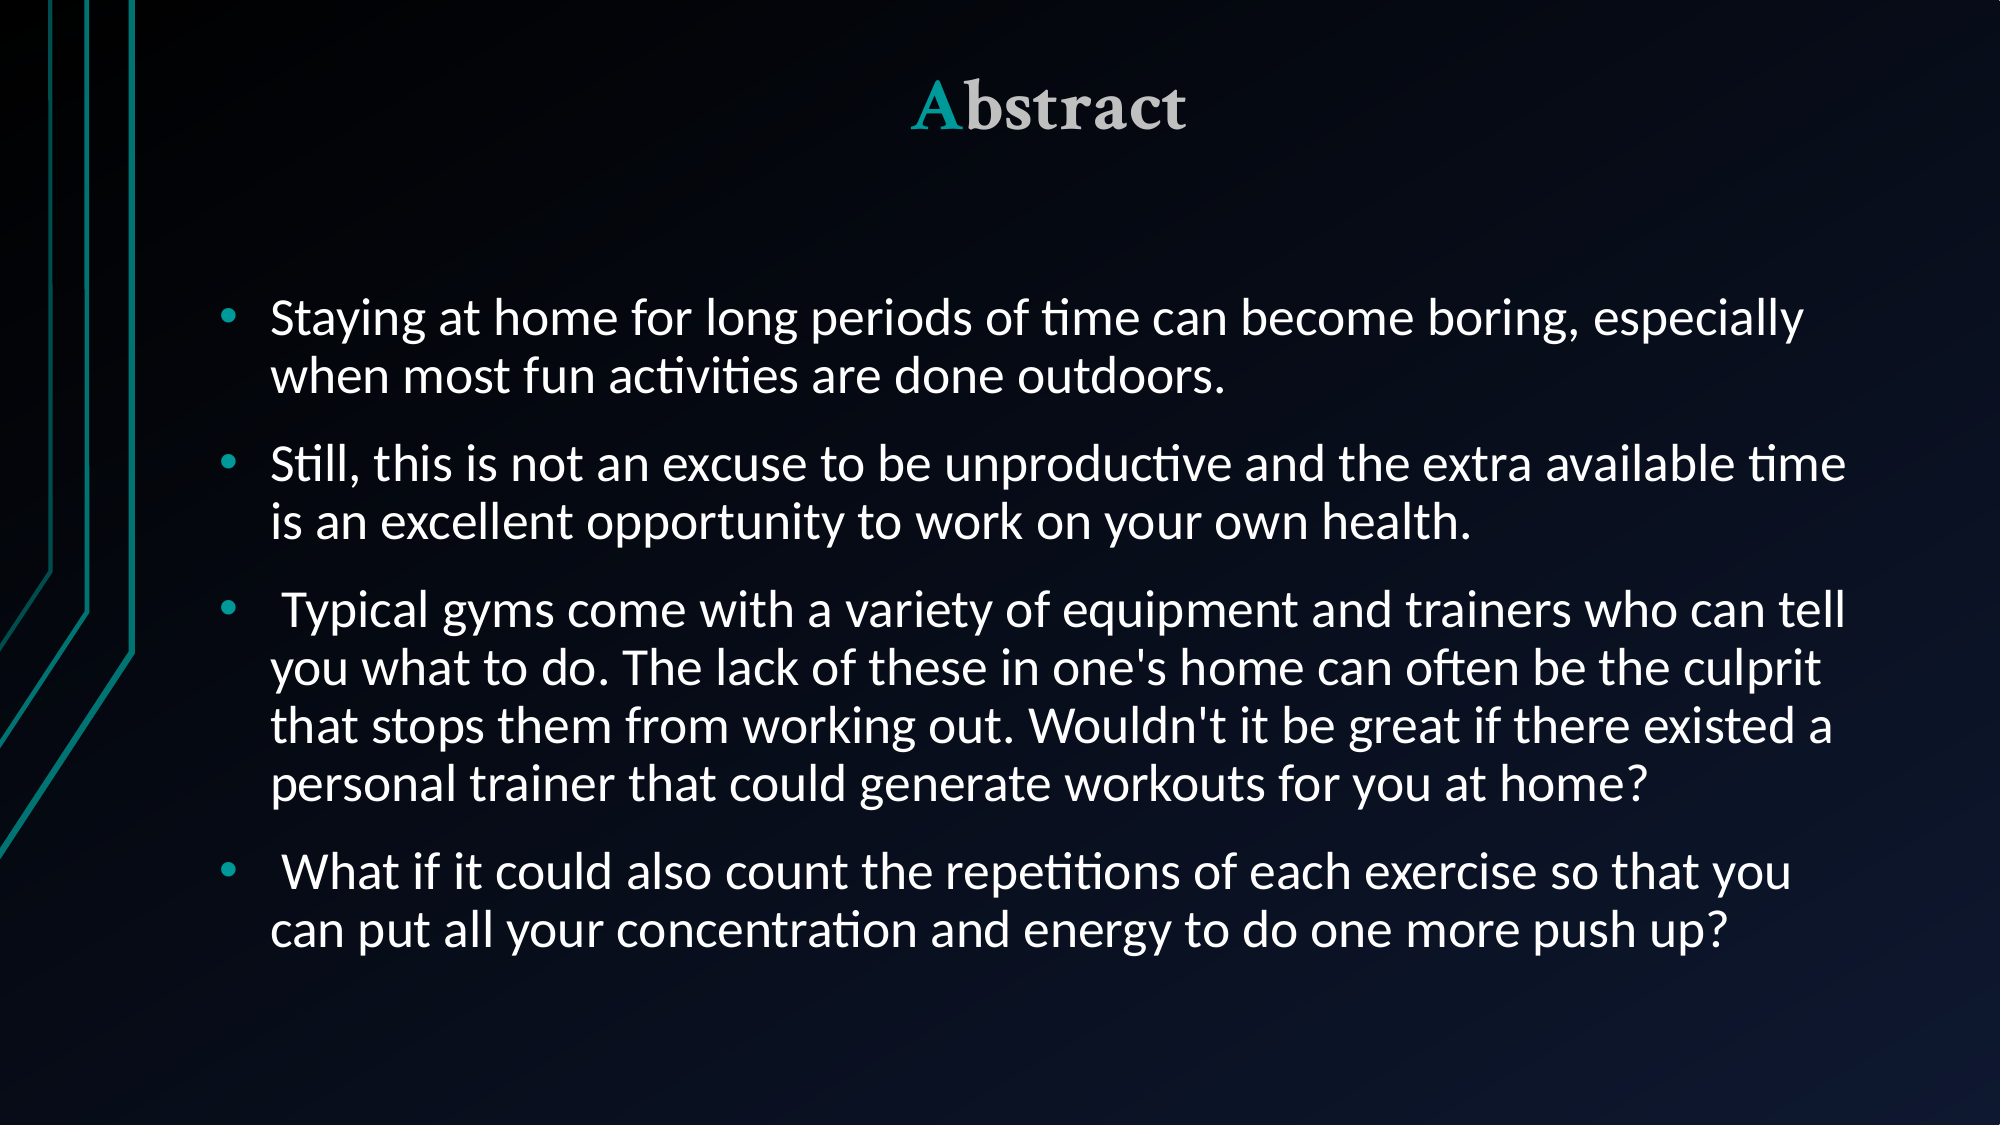

# Abstract
Staying at home for long periods of time can become boring, especially when most fun activities are done outdoors.
Still, this is not an excuse to be unproductive and the extra available time is an excellent opportunity to work on your own health.
 Typical gyms come with a variety of equipment and trainers who can tell you what to do. The lack of these in one's home can often be the culprit that stops them from working out. Wouldn't it be great if there existed a personal trainer that could generate workouts for you at home?
 What if it could also count the repetitions of each exercise so that you can put all your concentration and energy to do one more push up?